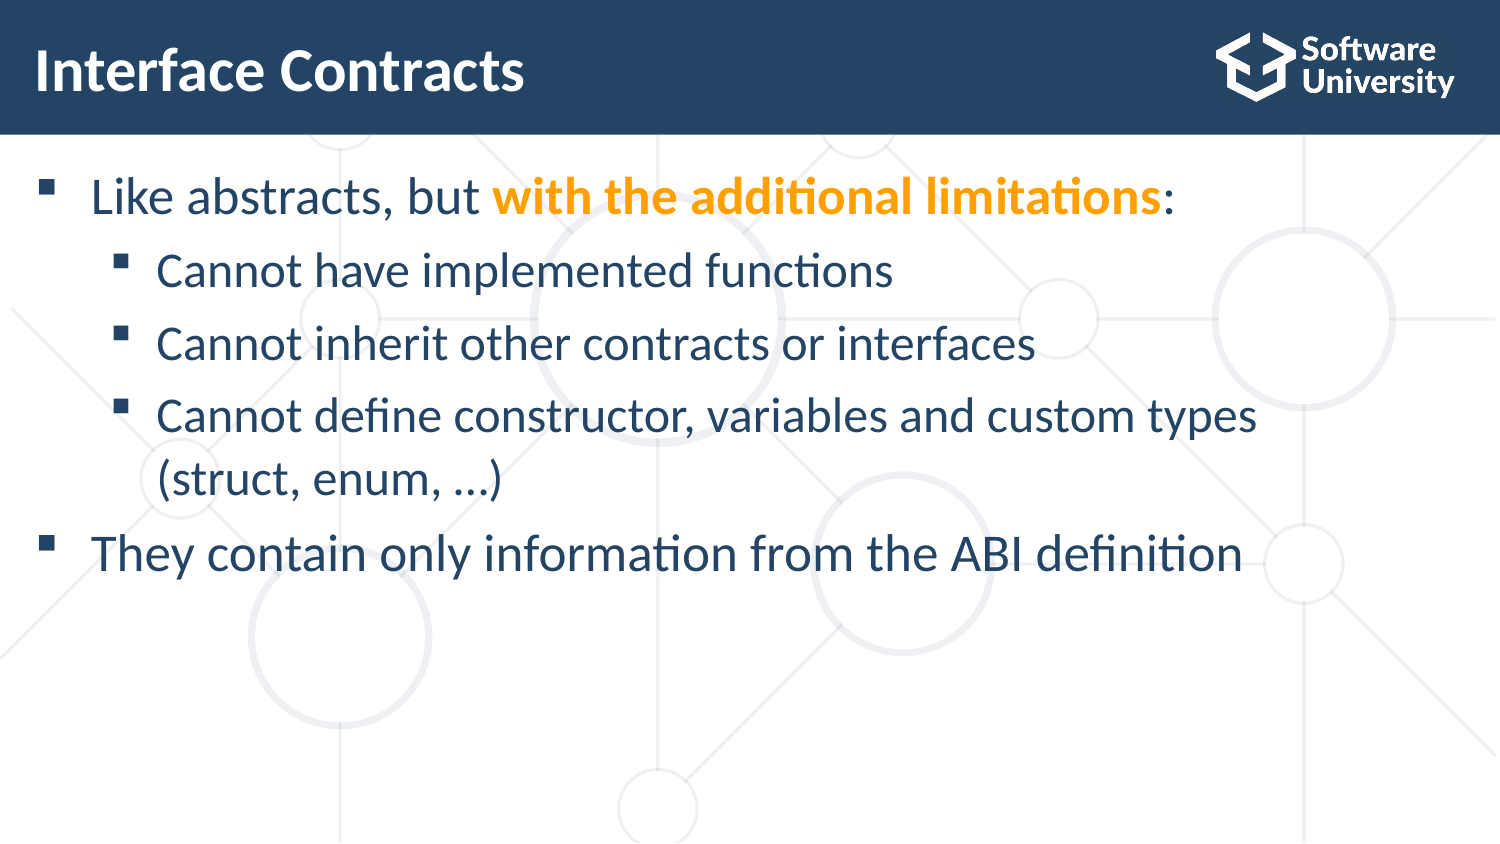

# Interface Contracts
Like abstracts, but with the additional limitations:
Cannot have implemented functions
Cannot inherit other contracts or interfaces
Cannot define constructor, variables and custom types
(struct, enum, …)
They contain only information from the ABI definition